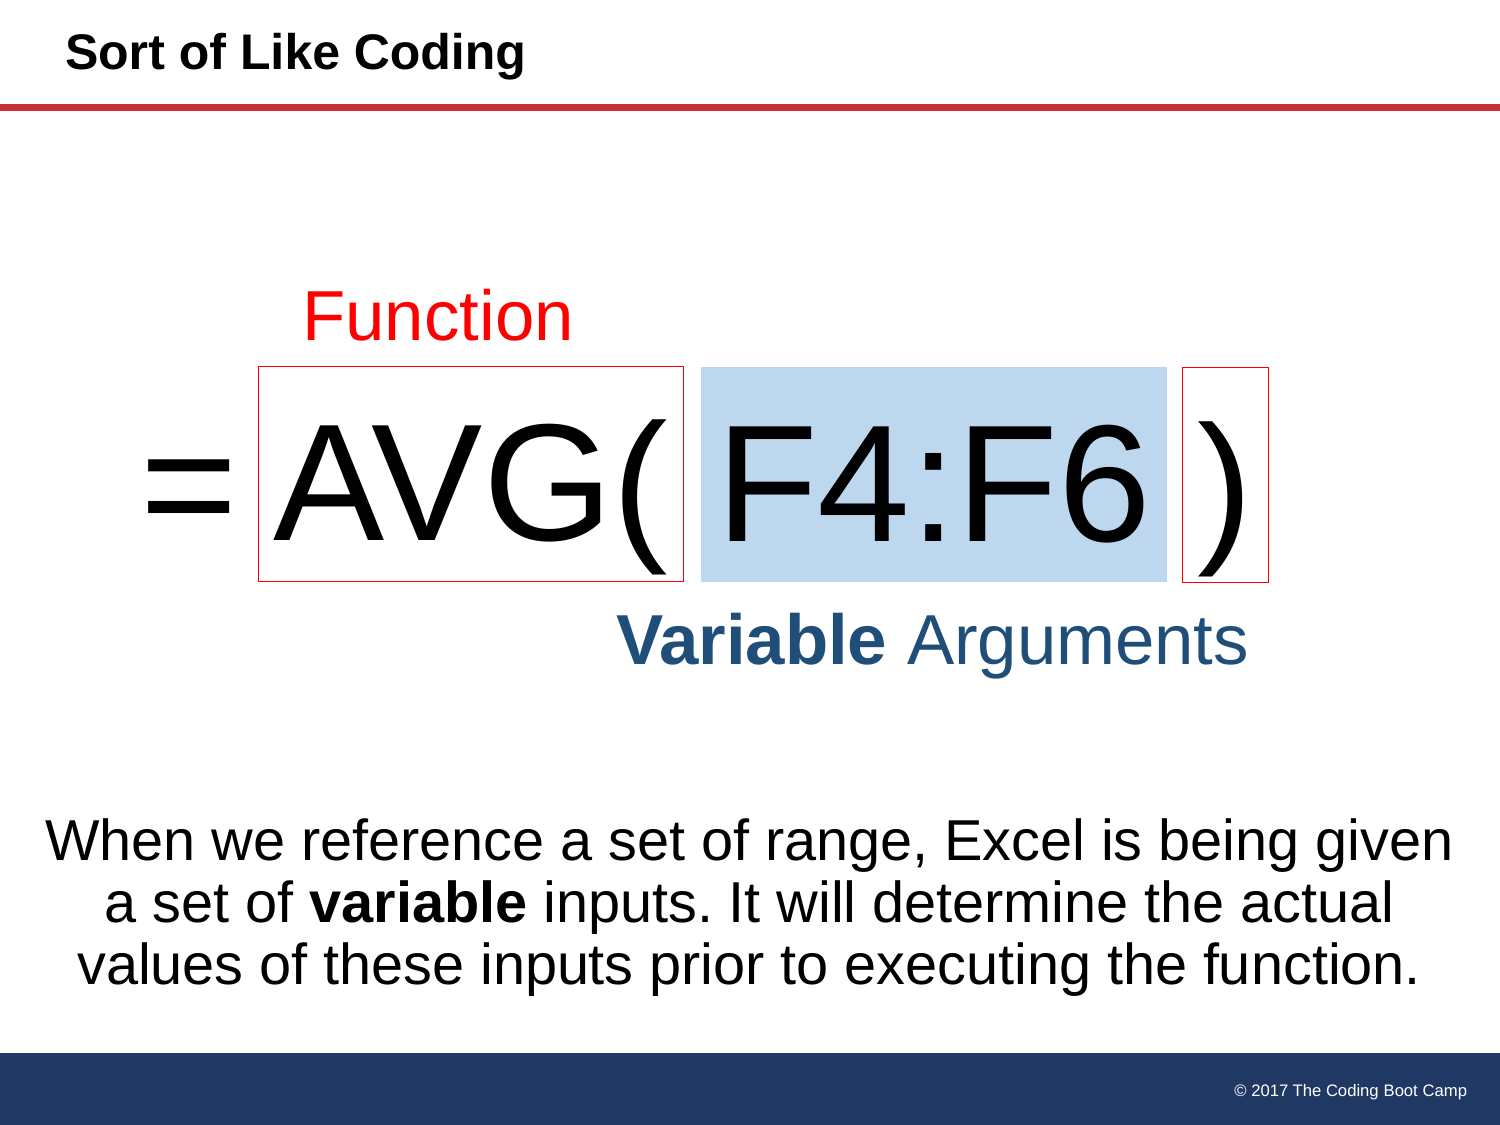

# Sort of Like Coding
Function
AVG(
=
F4:F6
)
Variable Arguments
When we reference a set of range, Excel is being given a set of variable inputs. It will determine the actual values of these inputs prior to executing the function.